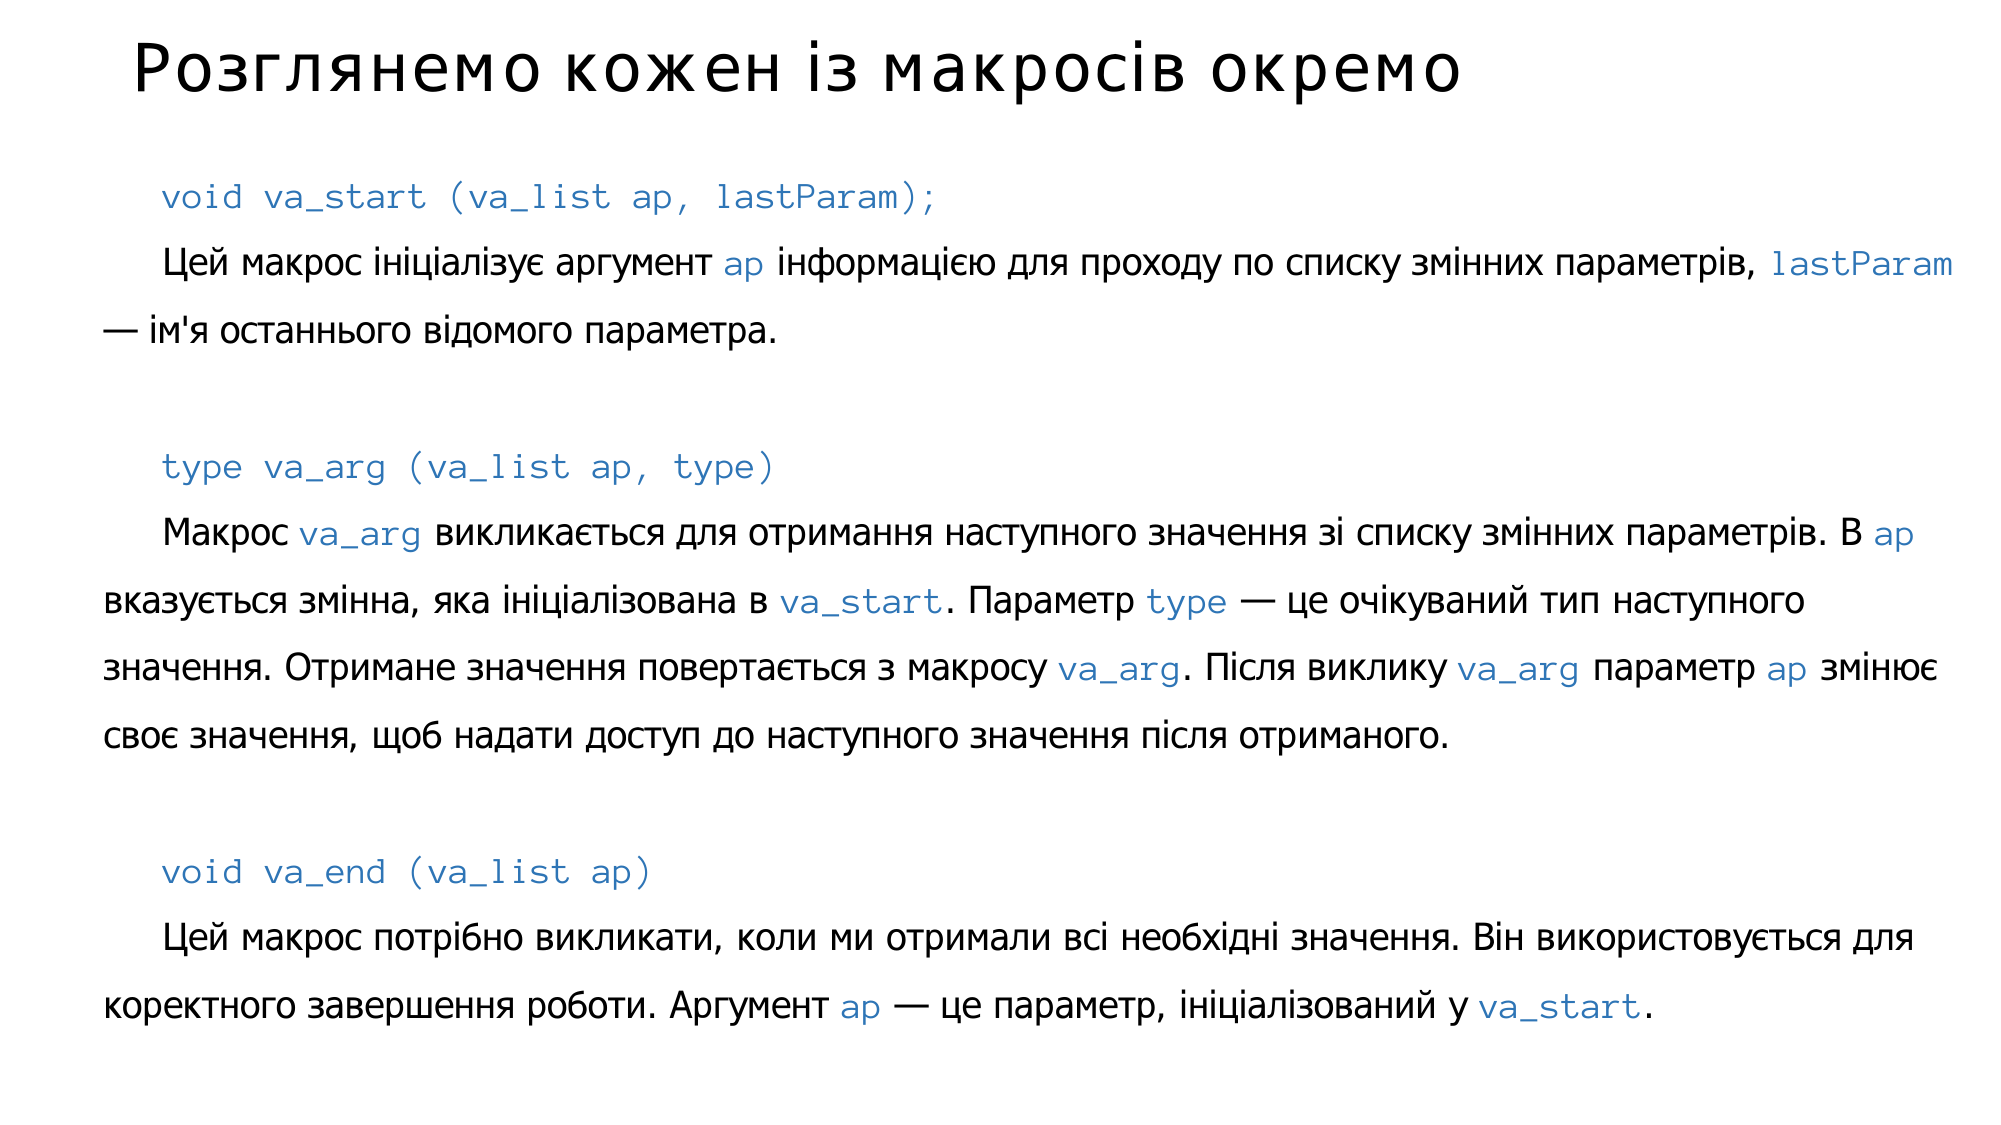

# Розглянемо кожен із макросів окремо
void va_start (va_list ap, lastParam);
Цей макрос ініціалізує аргумент ap інформацією для проходу по списку змінних параметрів, lastParam — ім'я останнього відомого параметра.

type va_arg (va_list ap, type)
Макрос va_arg викликається для отримання наступного значення зі списку змінних параметрів. В ap вказується змінна, яка ініціалізована в va_start. Параметр type — це очікуваний тип наступного значення. Отримане значення повертається з макросу va_arg. Після виклику va_arg параметр ap змінює своє значення, щоб надати доступ до наступного значення після отриманого.

void va_end (va_list ap)
Цей макрос потрібно викликати, коли ми отримали всі необхідні значення. Він використовується для коректного завершення роботи. Аргумент ap — це параметр, ініціалізований у va_start.